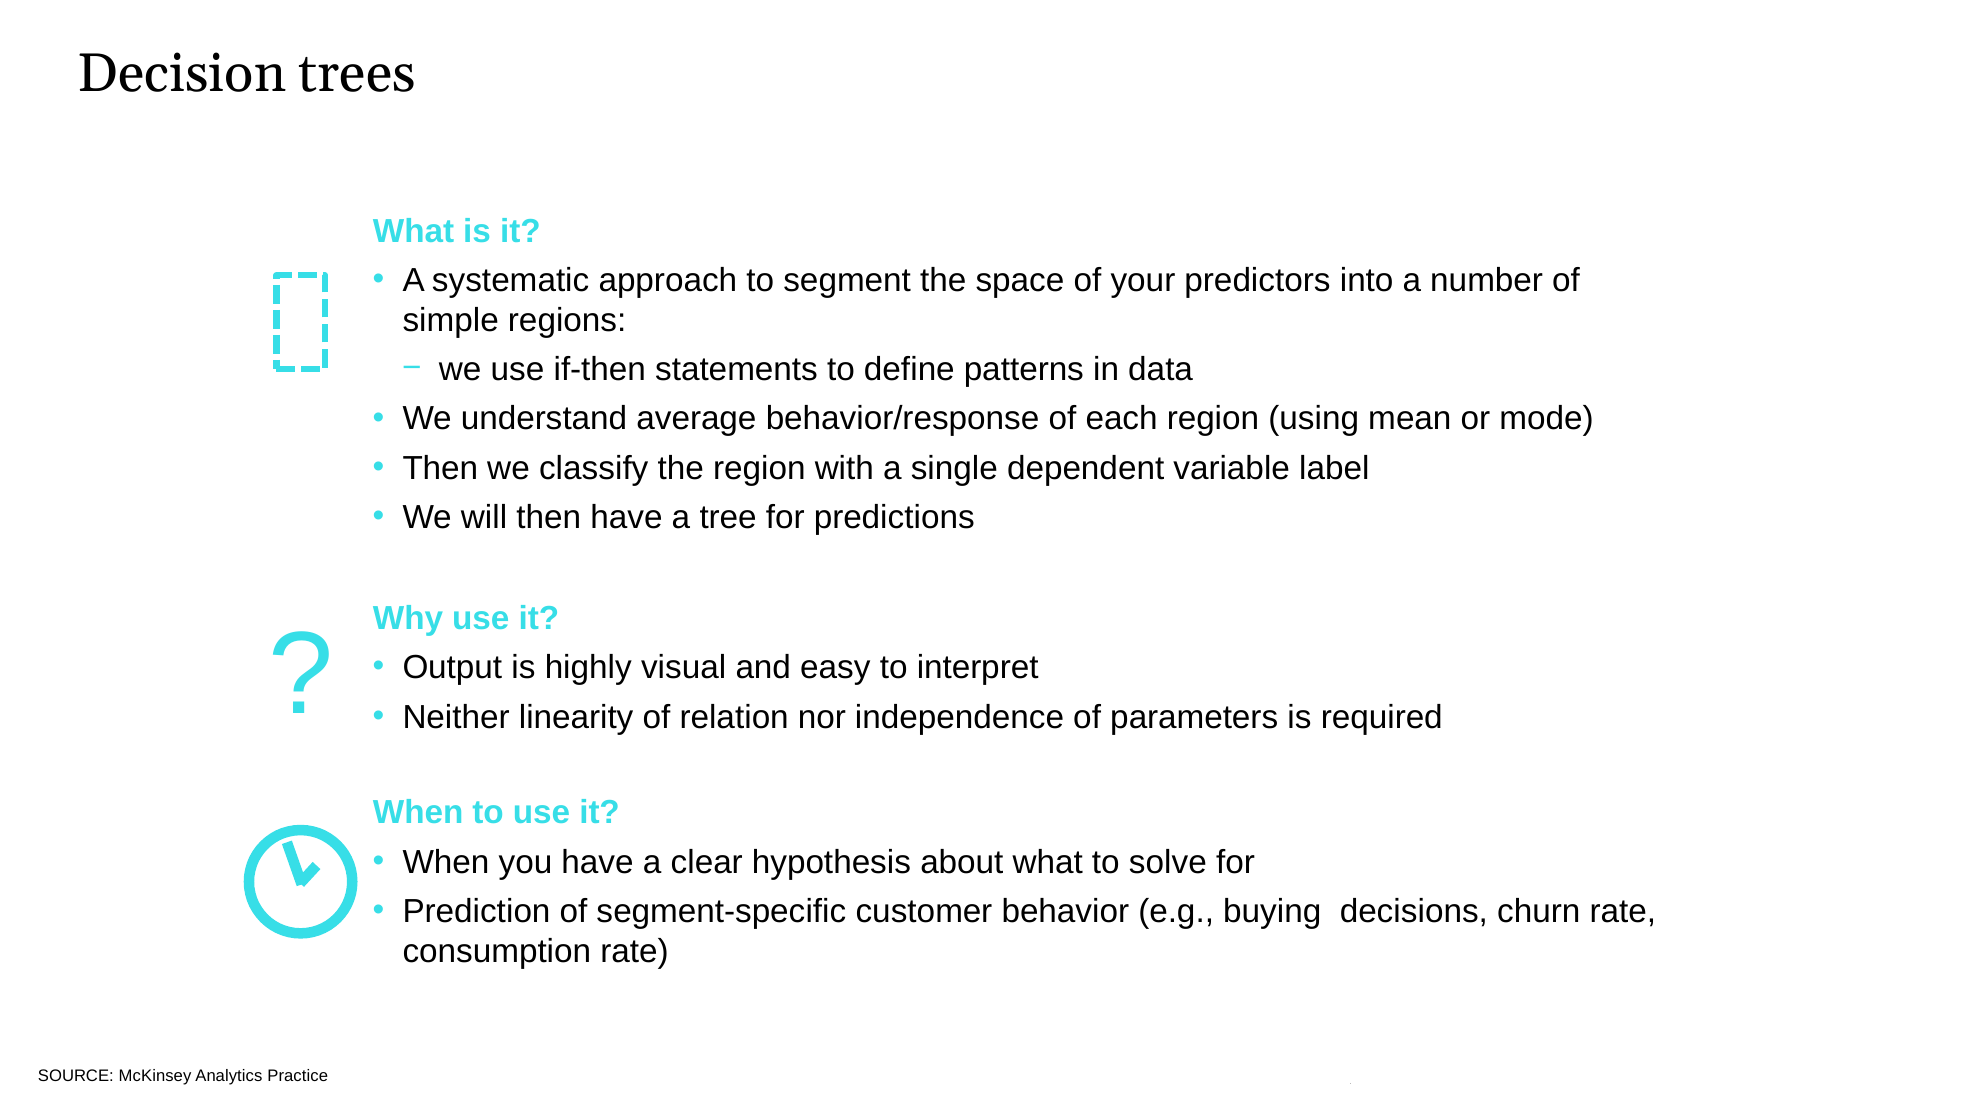

# Decision trees
What is it?
A systematic approach to segment the space of your predictors into a number of
simple regions:
we use if-then statements to define patterns in data
We understand average behavior/response of each region (using mean or mode)
Then we classify the region with a single dependent variable label
We will then have a tree for predictions

Why use it?
Output is highly visual and easy to interpret
Neither linearity of relation nor independence of parameters is required
?
When to use it?
When you have a clear hypothesis about what to solve for
Prediction of segment-specific customer behavior (e.g., buying  decisions, churn rate, consumption rate)

SOURCE: McKinsey Analytics Practice